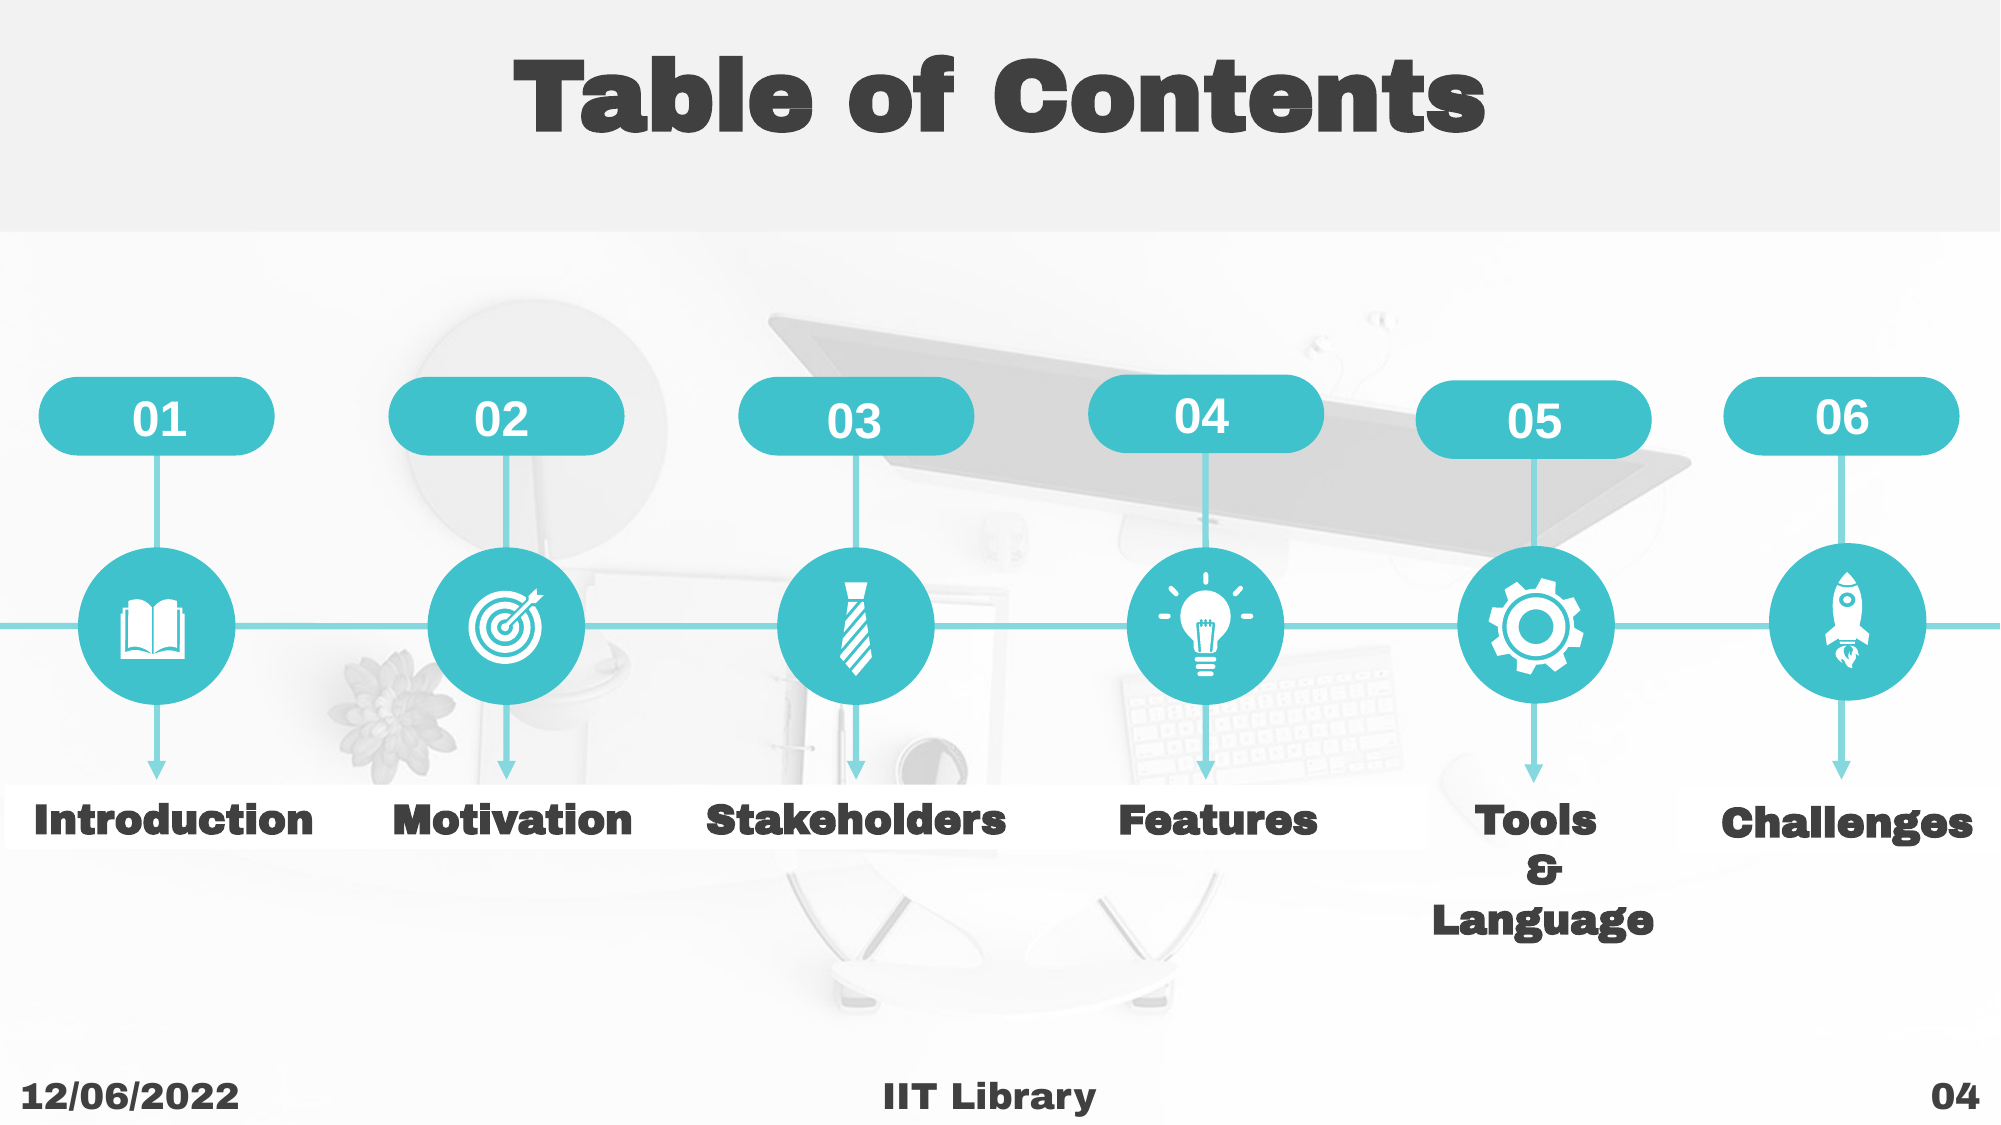

Table of Contents

04
06

01

02
05
03

Tools
&
Language
Introduction
Motivation
Stakeholders
Features
Challenges
12/06/2022
IIT Library
04